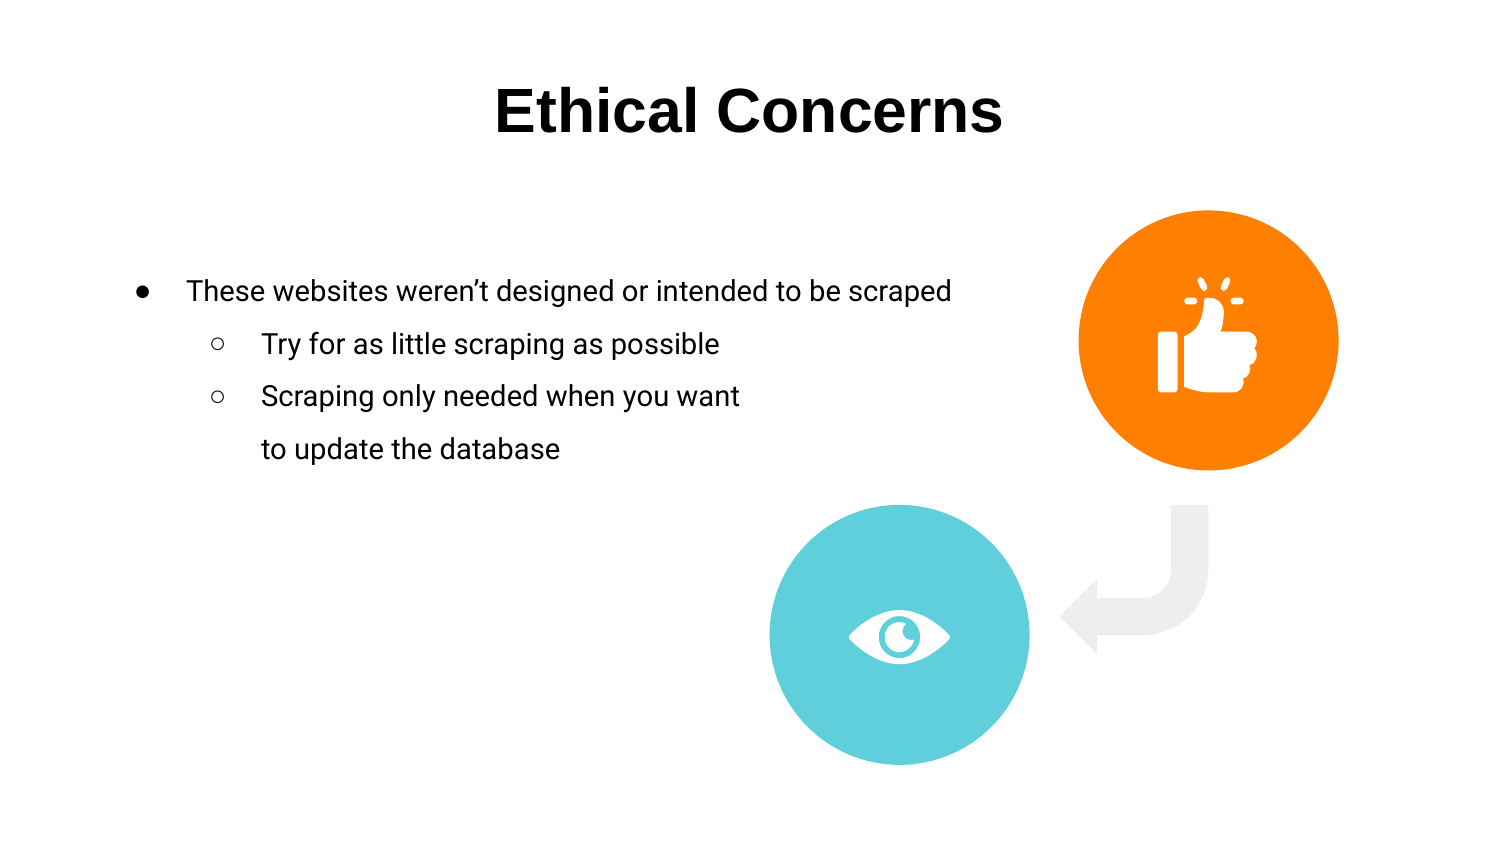

# Ethical Concerns

These websites weren’t designed or intended to be scraped
Try for as little scraping as possible
Scraping only needed when you want
to update the database